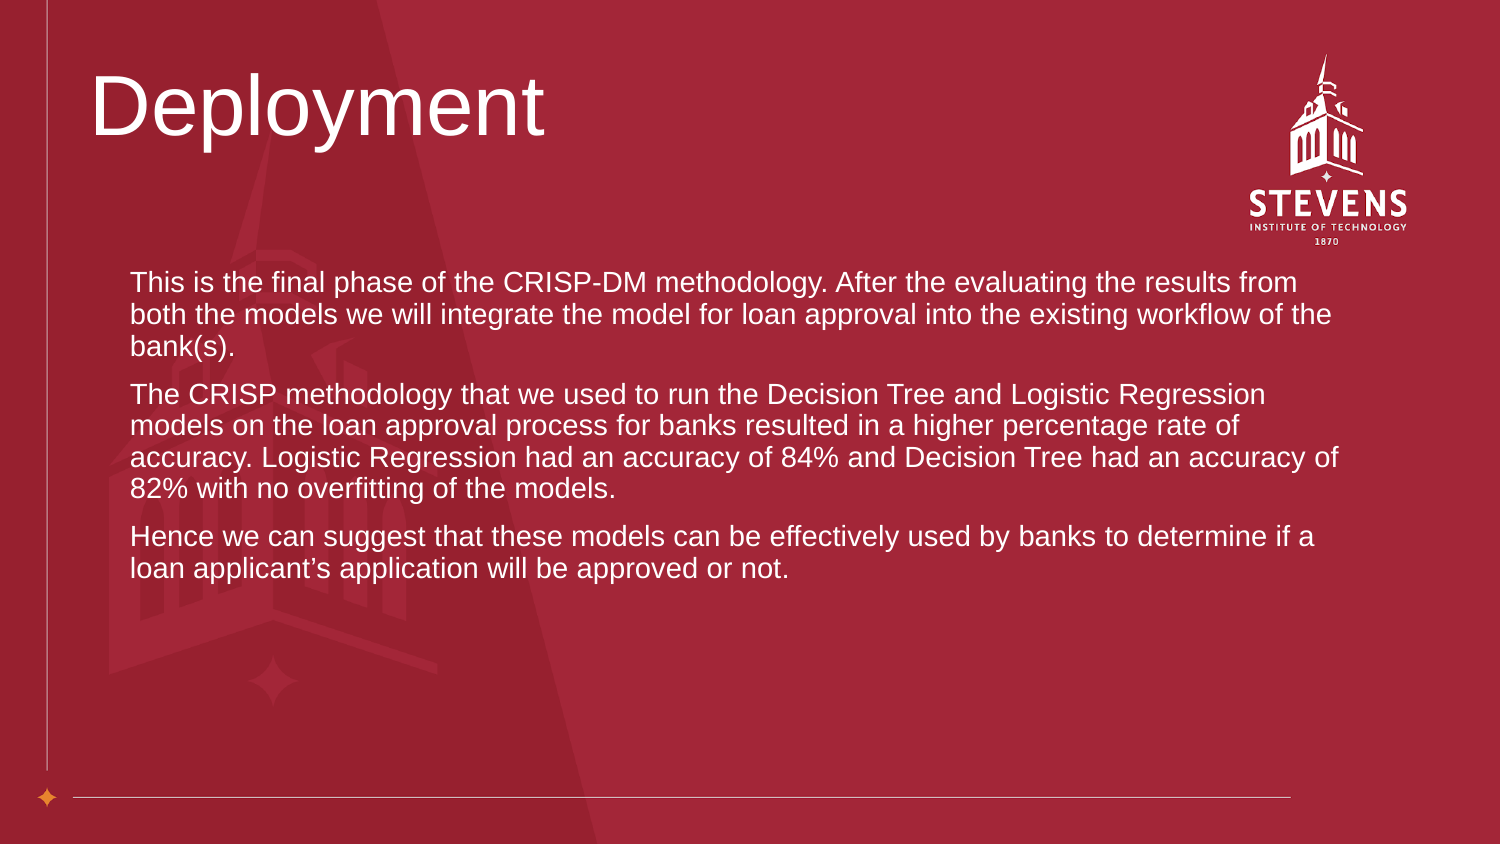

# Deployment
This is the final phase of the CRISP-DM methodology. After the evaluating the results from both the models we will integrate the model for loan approval into the existing workflow of the bank(s).
The CRISP methodology that we used to run the Decision Tree and Logistic Regression models on the loan approval process for banks resulted in a higher percentage rate of accuracy. Logistic Regression had an accuracy of 84% and Decision Tree had an accuracy of 82% with no overfitting of the models.
Hence we can suggest that these models can be effectively used by banks to determine if a loan applicant’s application will be approved or not.